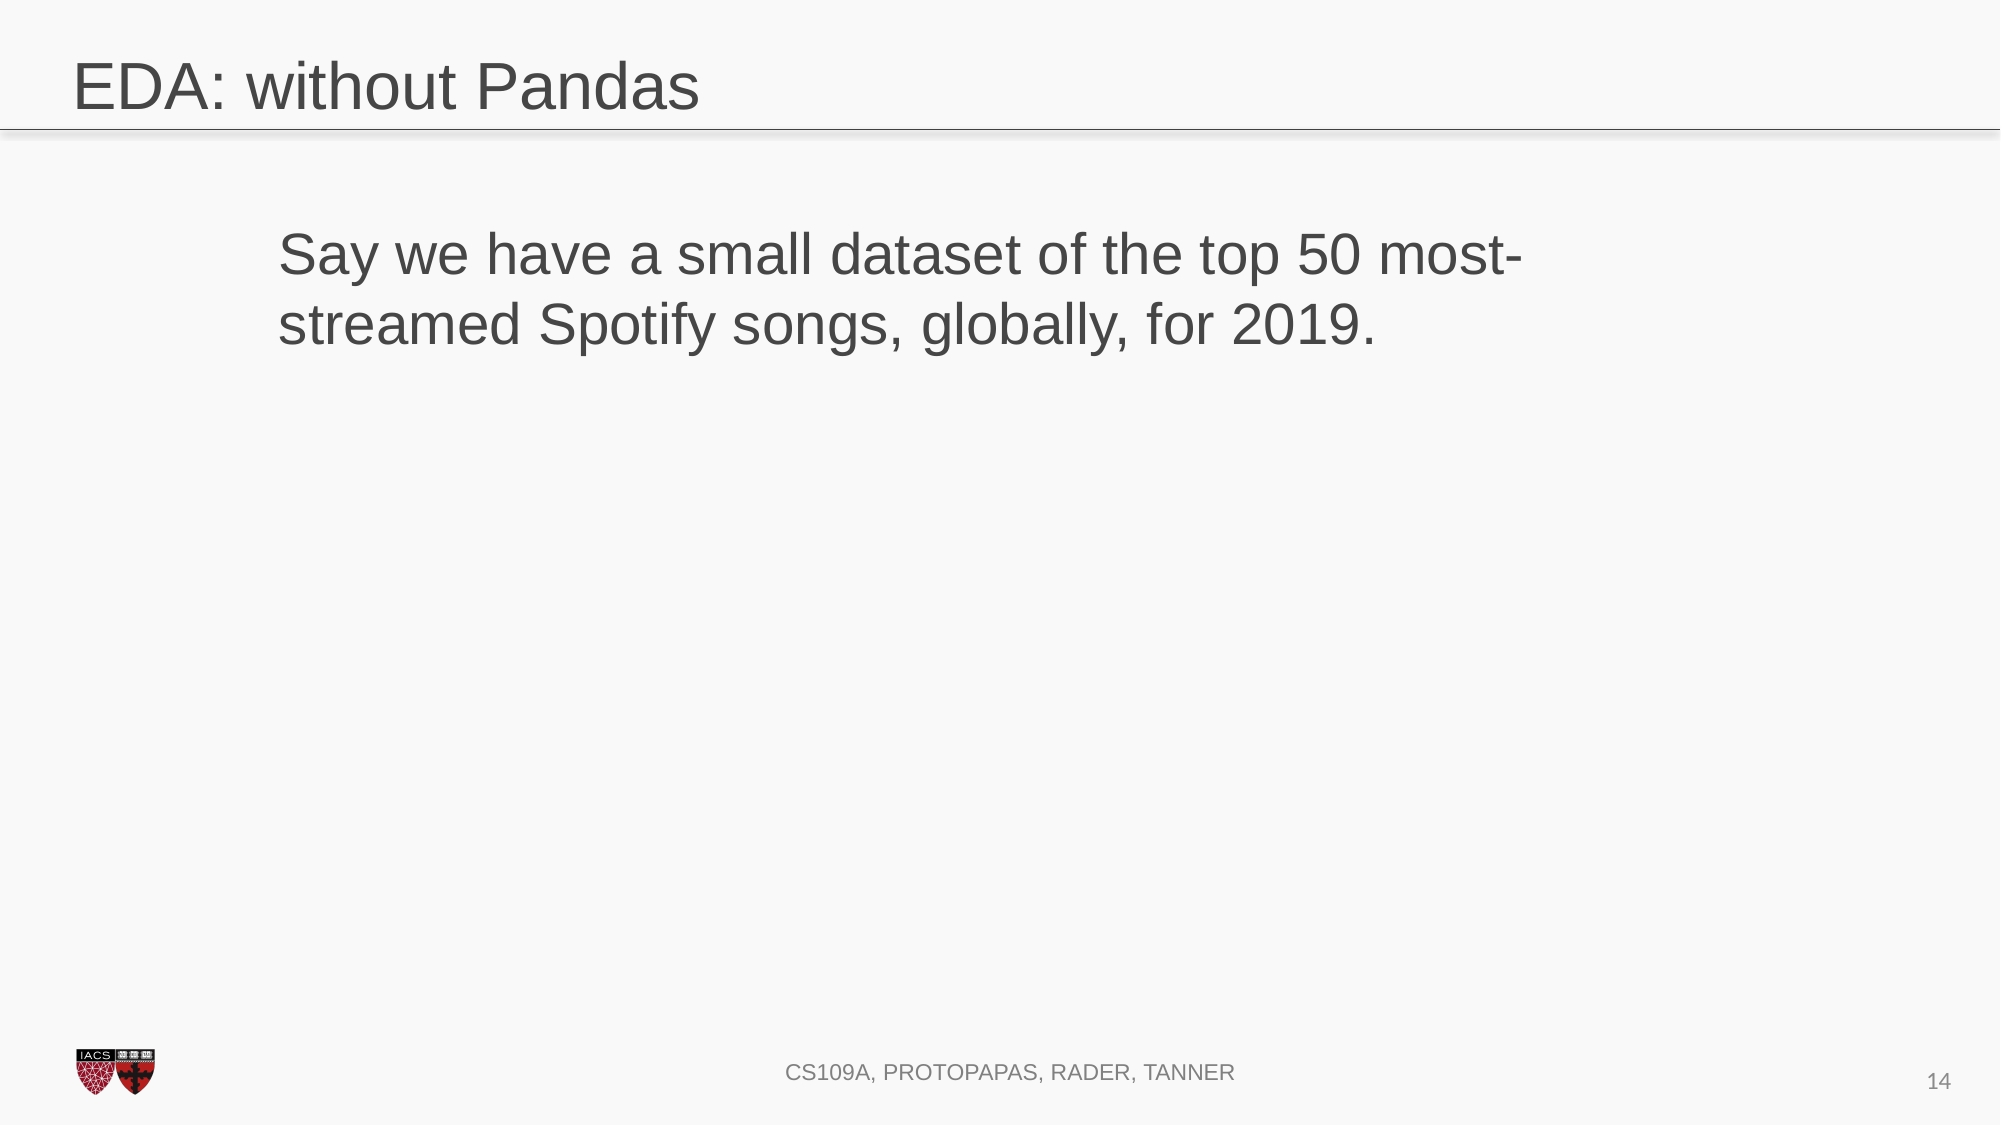

# EDA: without Pandas
Say we have a small dataset of the top 50 most-streamed Spotify songs, globally, for 2019.
14